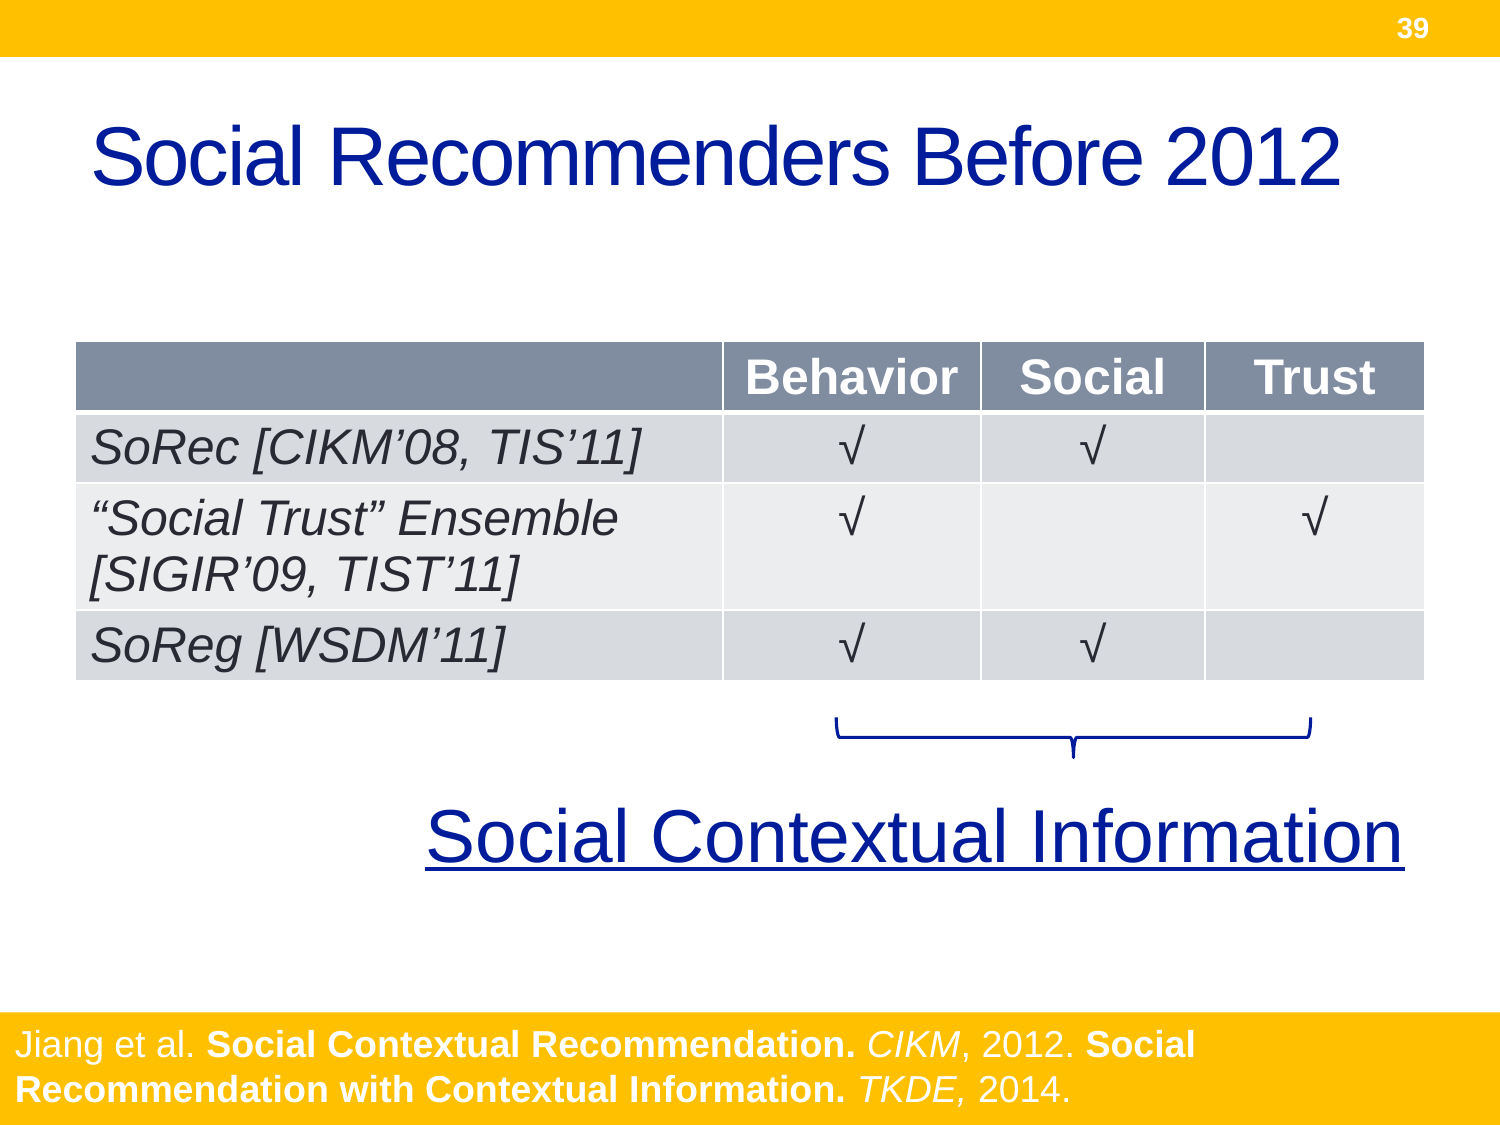

39
# Social Recommenders Before 2012
|  | Behavior | Social | Trust |
| --- | --- | --- | --- |
| SoRec [CIKM’08, TIS’11] | √ | √ |  |
| “Social Trust” Ensemble [SIGIR’09, TIST’11] | √ |  | √ |
| SoReg [WSDM’11] | √ | √ |  |

Social Contextual Information
Jiang et al. Social Contextual Recommendation. CIKM, 2012. Social Recommendation with Contextual Information. TKDE, 2014.